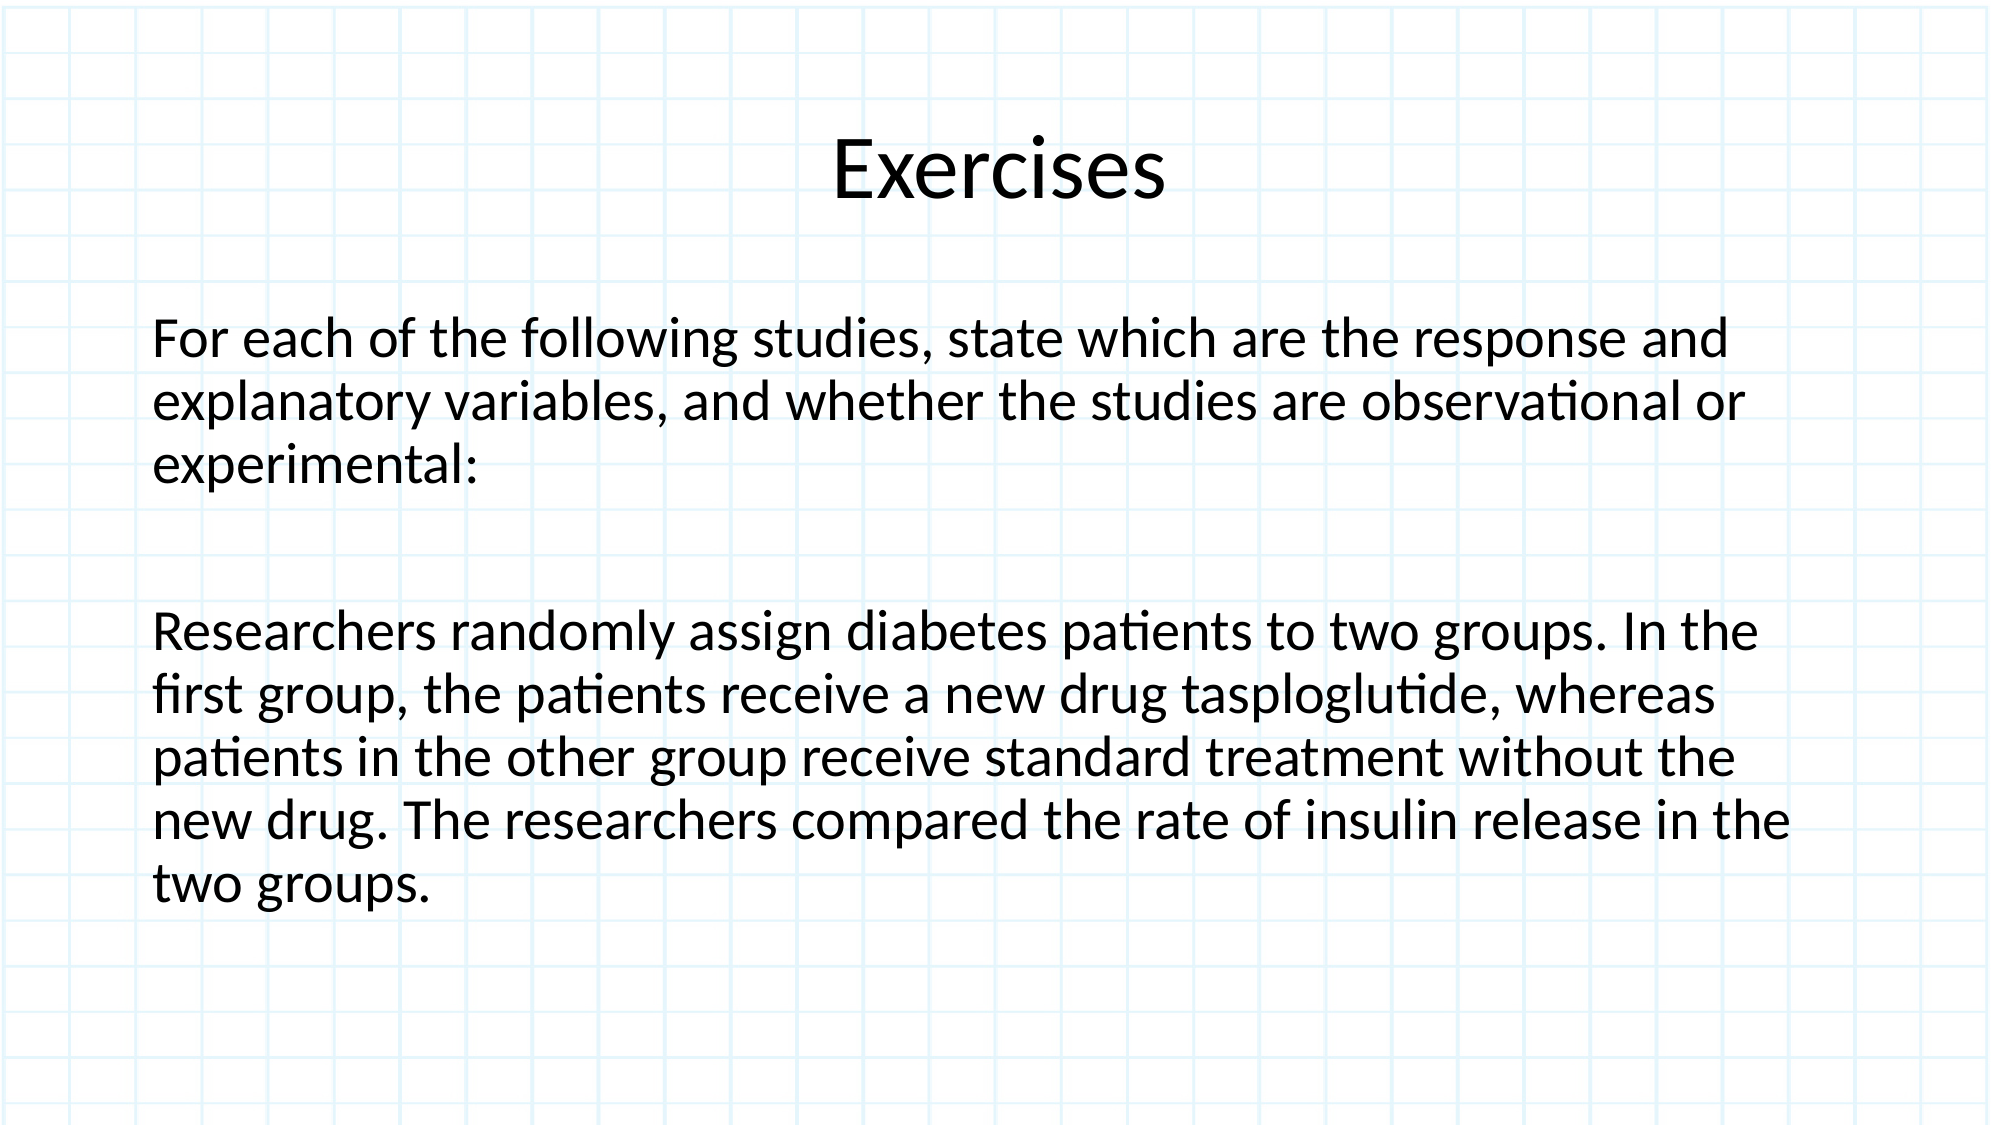

# Exercises
For each of the following studies, state which are the response and explanatory variables, and whether the studies are observational or experimental:

Researchers randomly assign diabetes patients to two groups. In the first group, the patients receive a new drug tasploglutide, whereas patients in the other group receive standard treatment without the new drug. The researchers compared the rate of insulin release in the two groups.